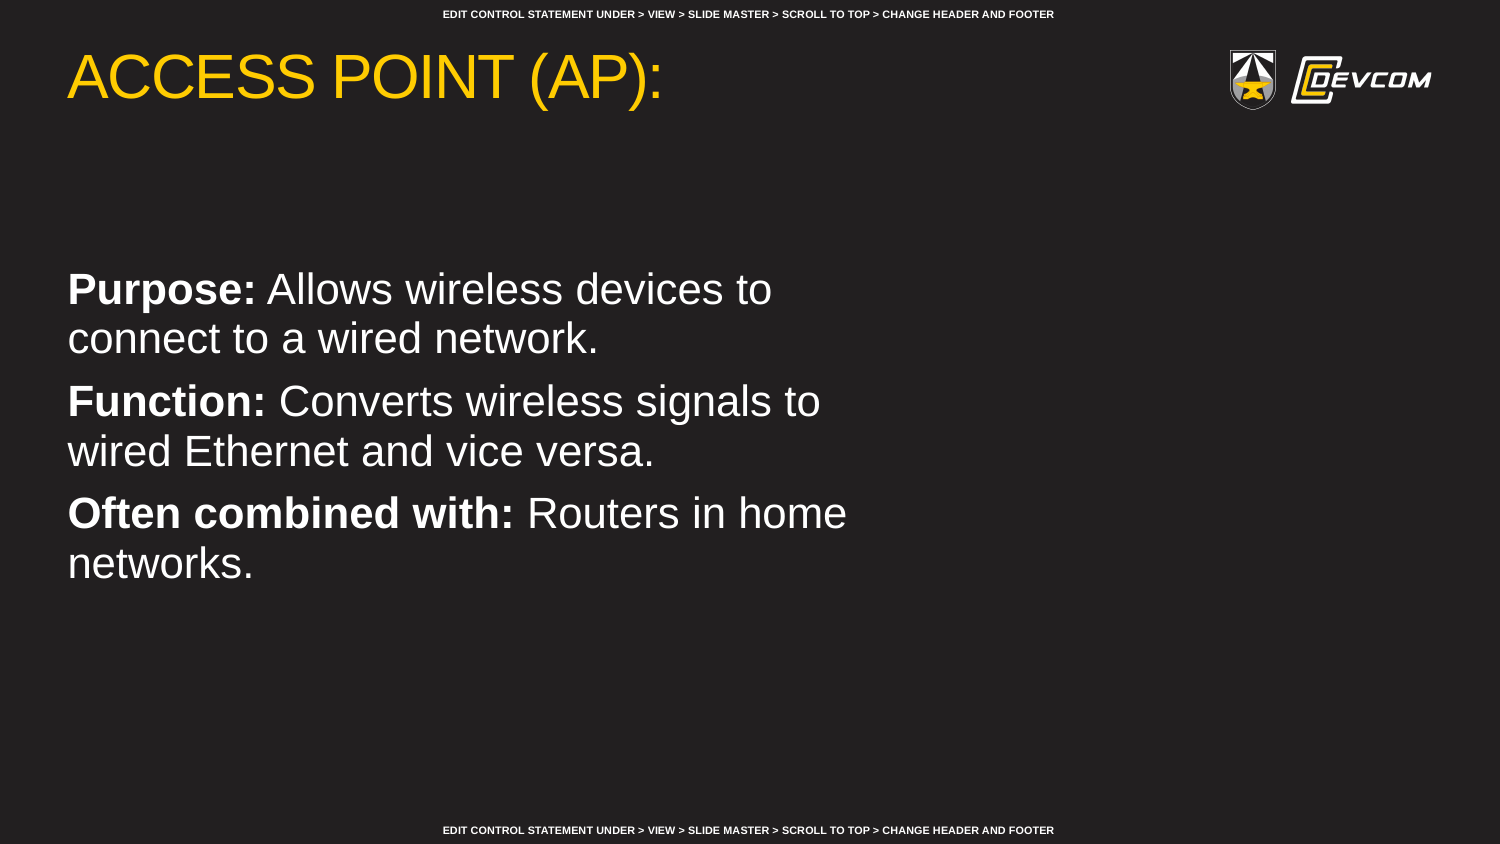

# Access Point (AP):
Purpose: Allows wireless devices to connect to a wired network.
Function: Converts wireless signals to wired Ethernet and vice versa.
Often combined with: Routers in home networks.